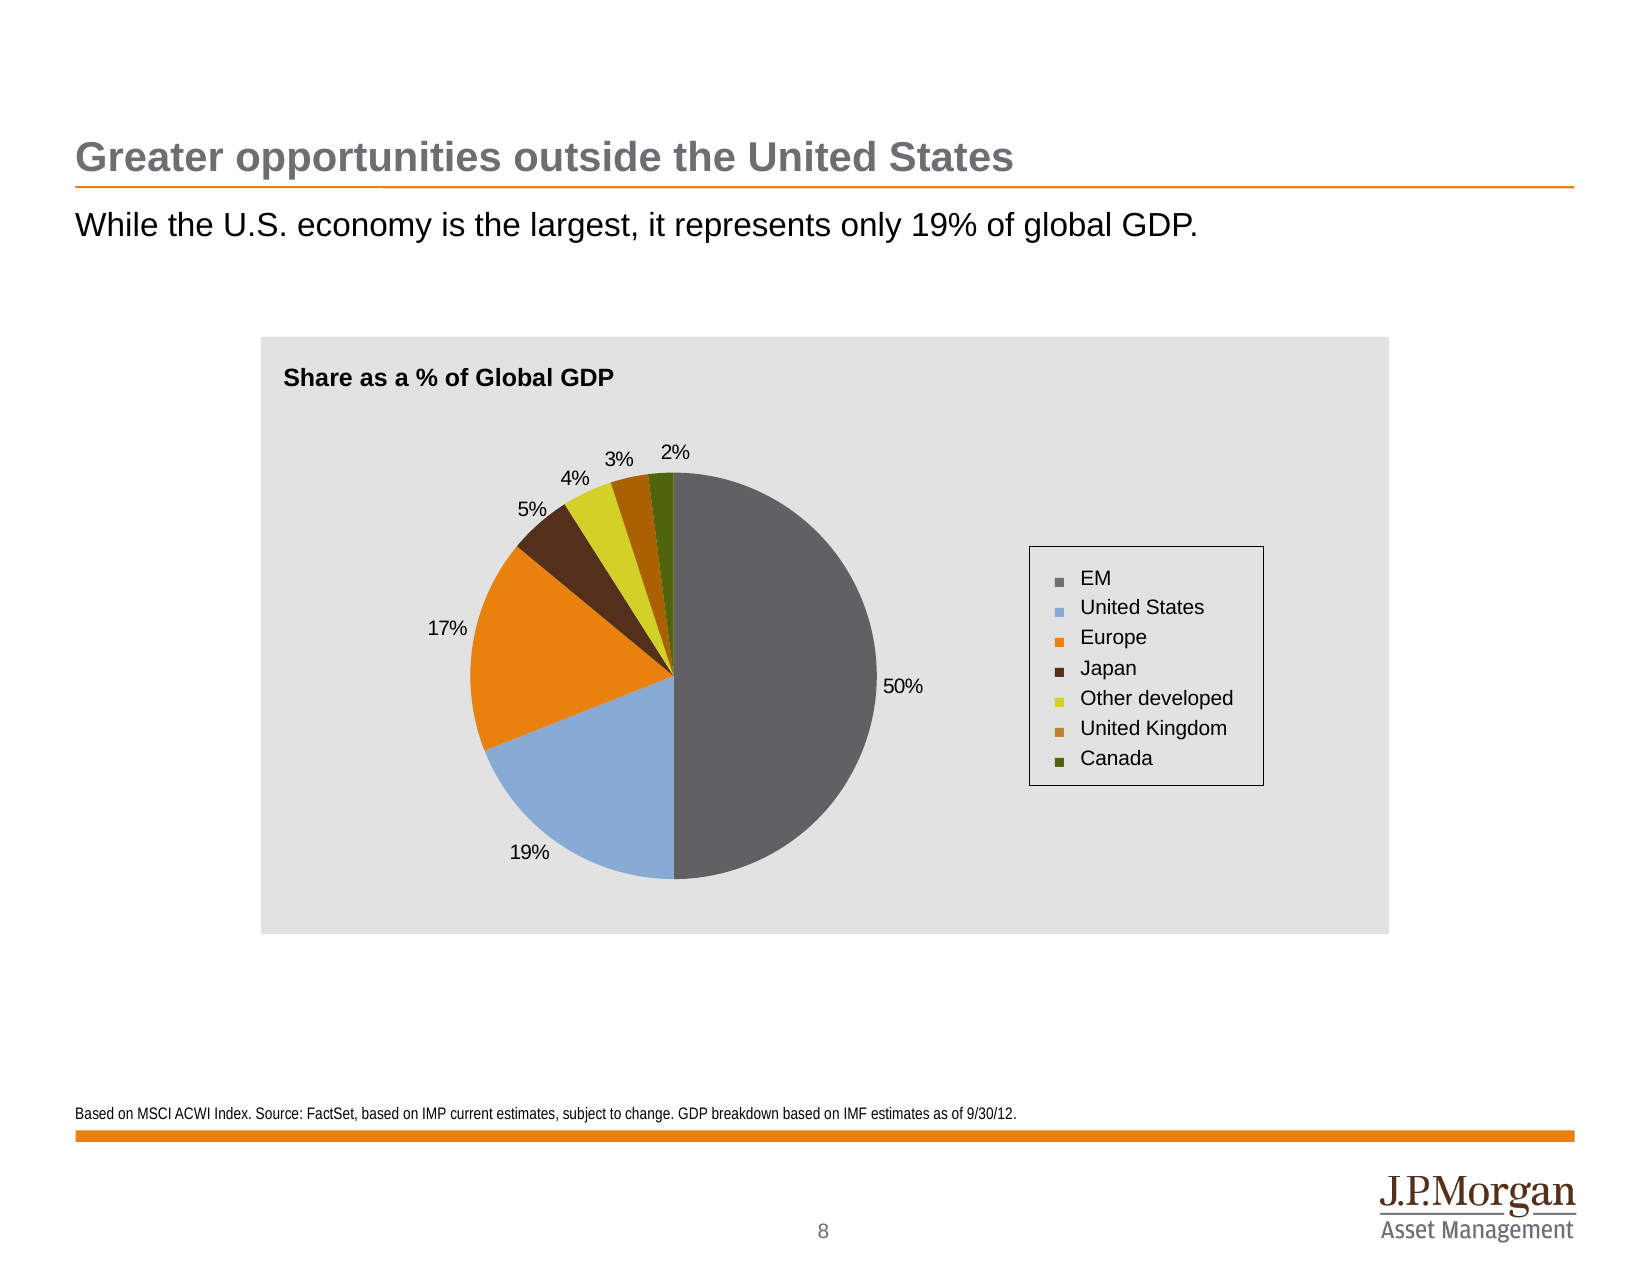

# Greater opportunities outside the United States
While the U.S. economy is the largest, it represents only 19% of global GDP.

### Chart

| Category |  |  |  |  |
|---|---|---|---|---|
| EM | 50.0 | None | None | None |
| United States | 19.0 | None | None | None |
| Europe | 17.0 | None | None | None |
| Japan | 5.0 | None | None | None |
| Other developed | 4.0 | None | None | None |
| United Kingdom | 3.0 | None | None | None |
| Canada | 2.0 | None | None | None |
Share as a % of Global GDP

| ■ | EM |
| --- | --- |
| ■ | United States |
| ■ | Europe |
| ■ | Japan |
| ■ | Other developed |
| ■ | United Kingdom |
| ■ | Canada |
Based on MSCI ACWI Index. Source: FactSet, based on IMP current estimates, subject to change. GDP breakdown based on IMF estimates as of 9/30/12.
8